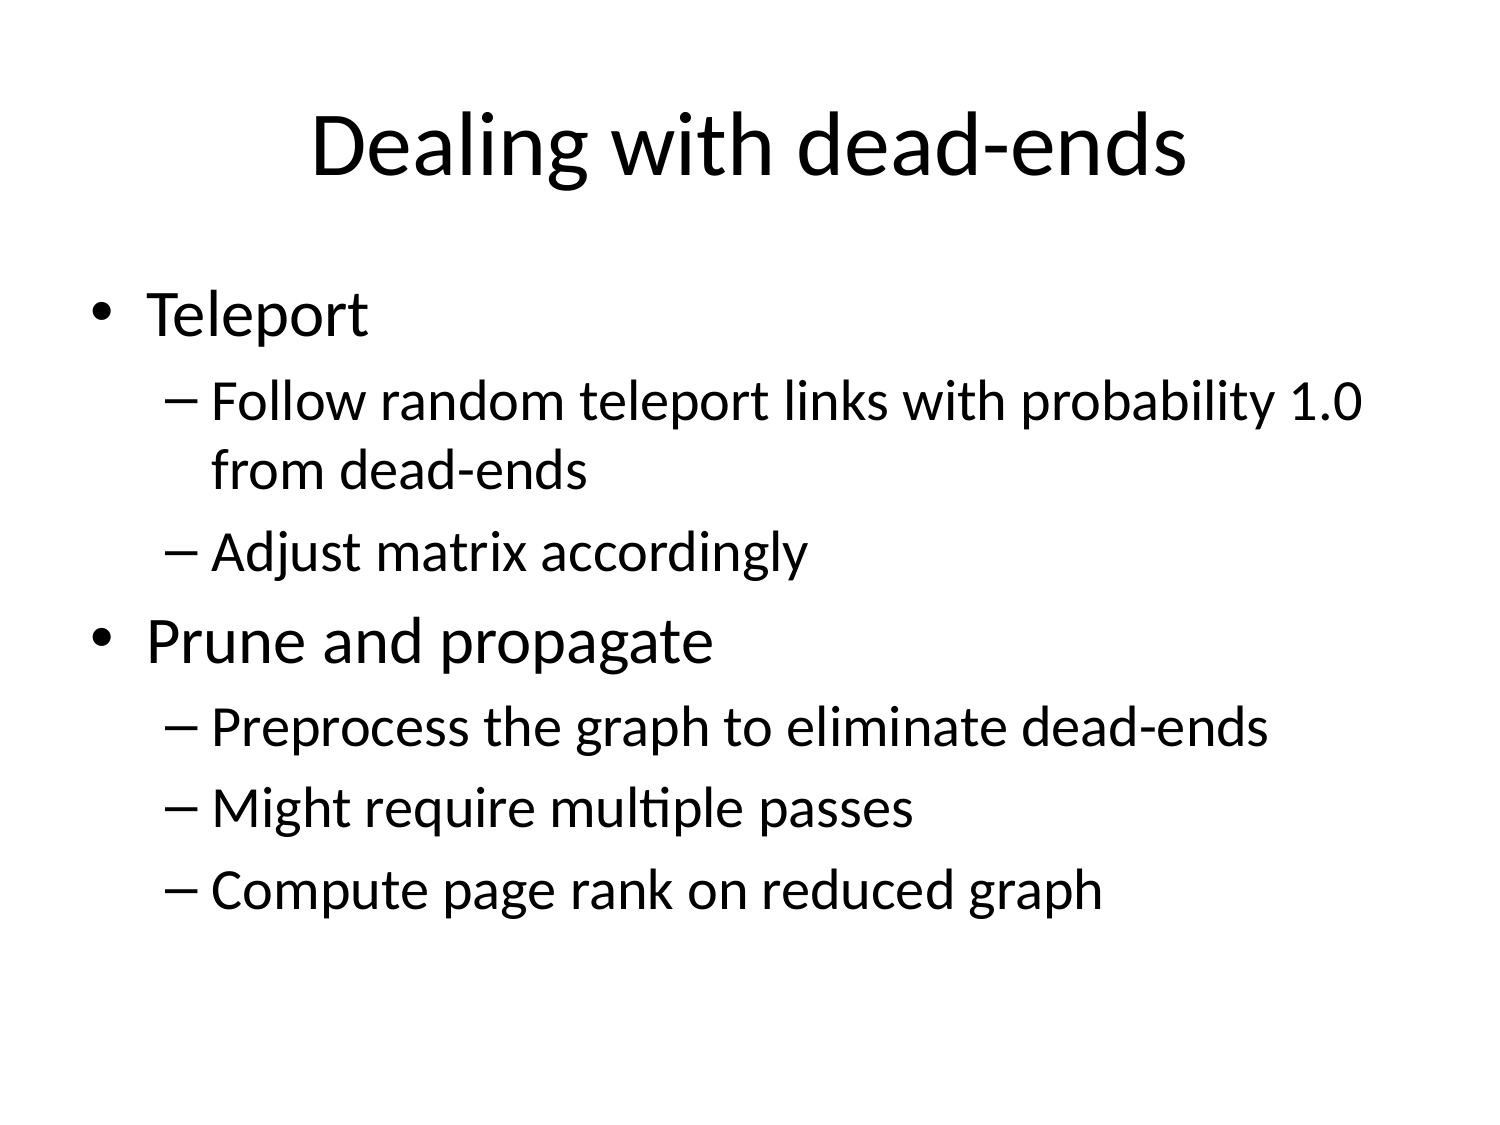

# Dealing with dead-ends
Teleport
Follow random teleport links with probability 1.0 from dead-ends
Adjust matrix accordingly
Prune and propagate
Preprocess the graph to eliminate dead-ends
Might require multiple passes
Compute page rank on reduced graph